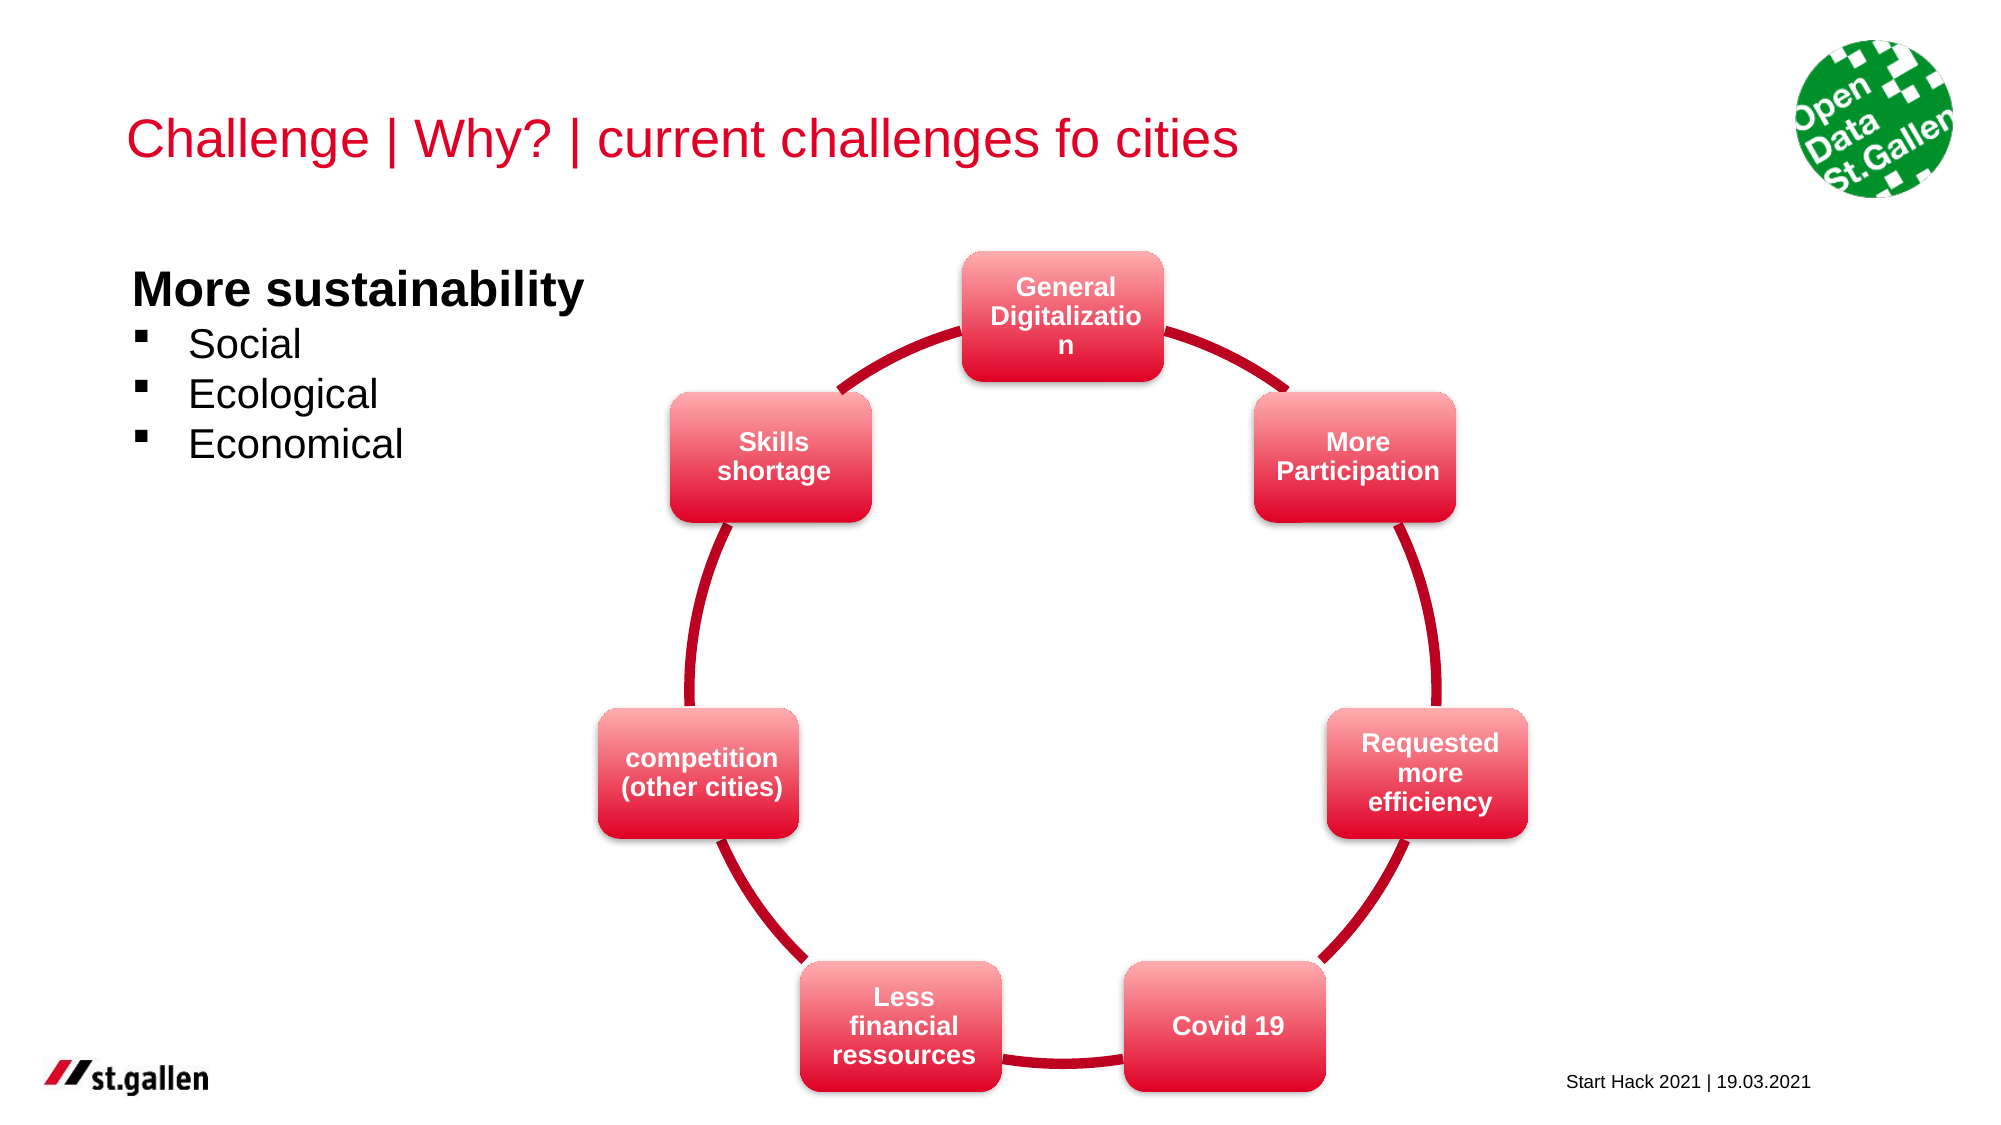

# Challenge | Why? | current challenges fo cities
More sustainability
Social
Ecological
Economical

General Digitalization
More Participation
Requested more efficiency
Covid 19
Less financial ressources
competition (other cities)
Skills shortage
Start Hack 2021 | 19.03.2021